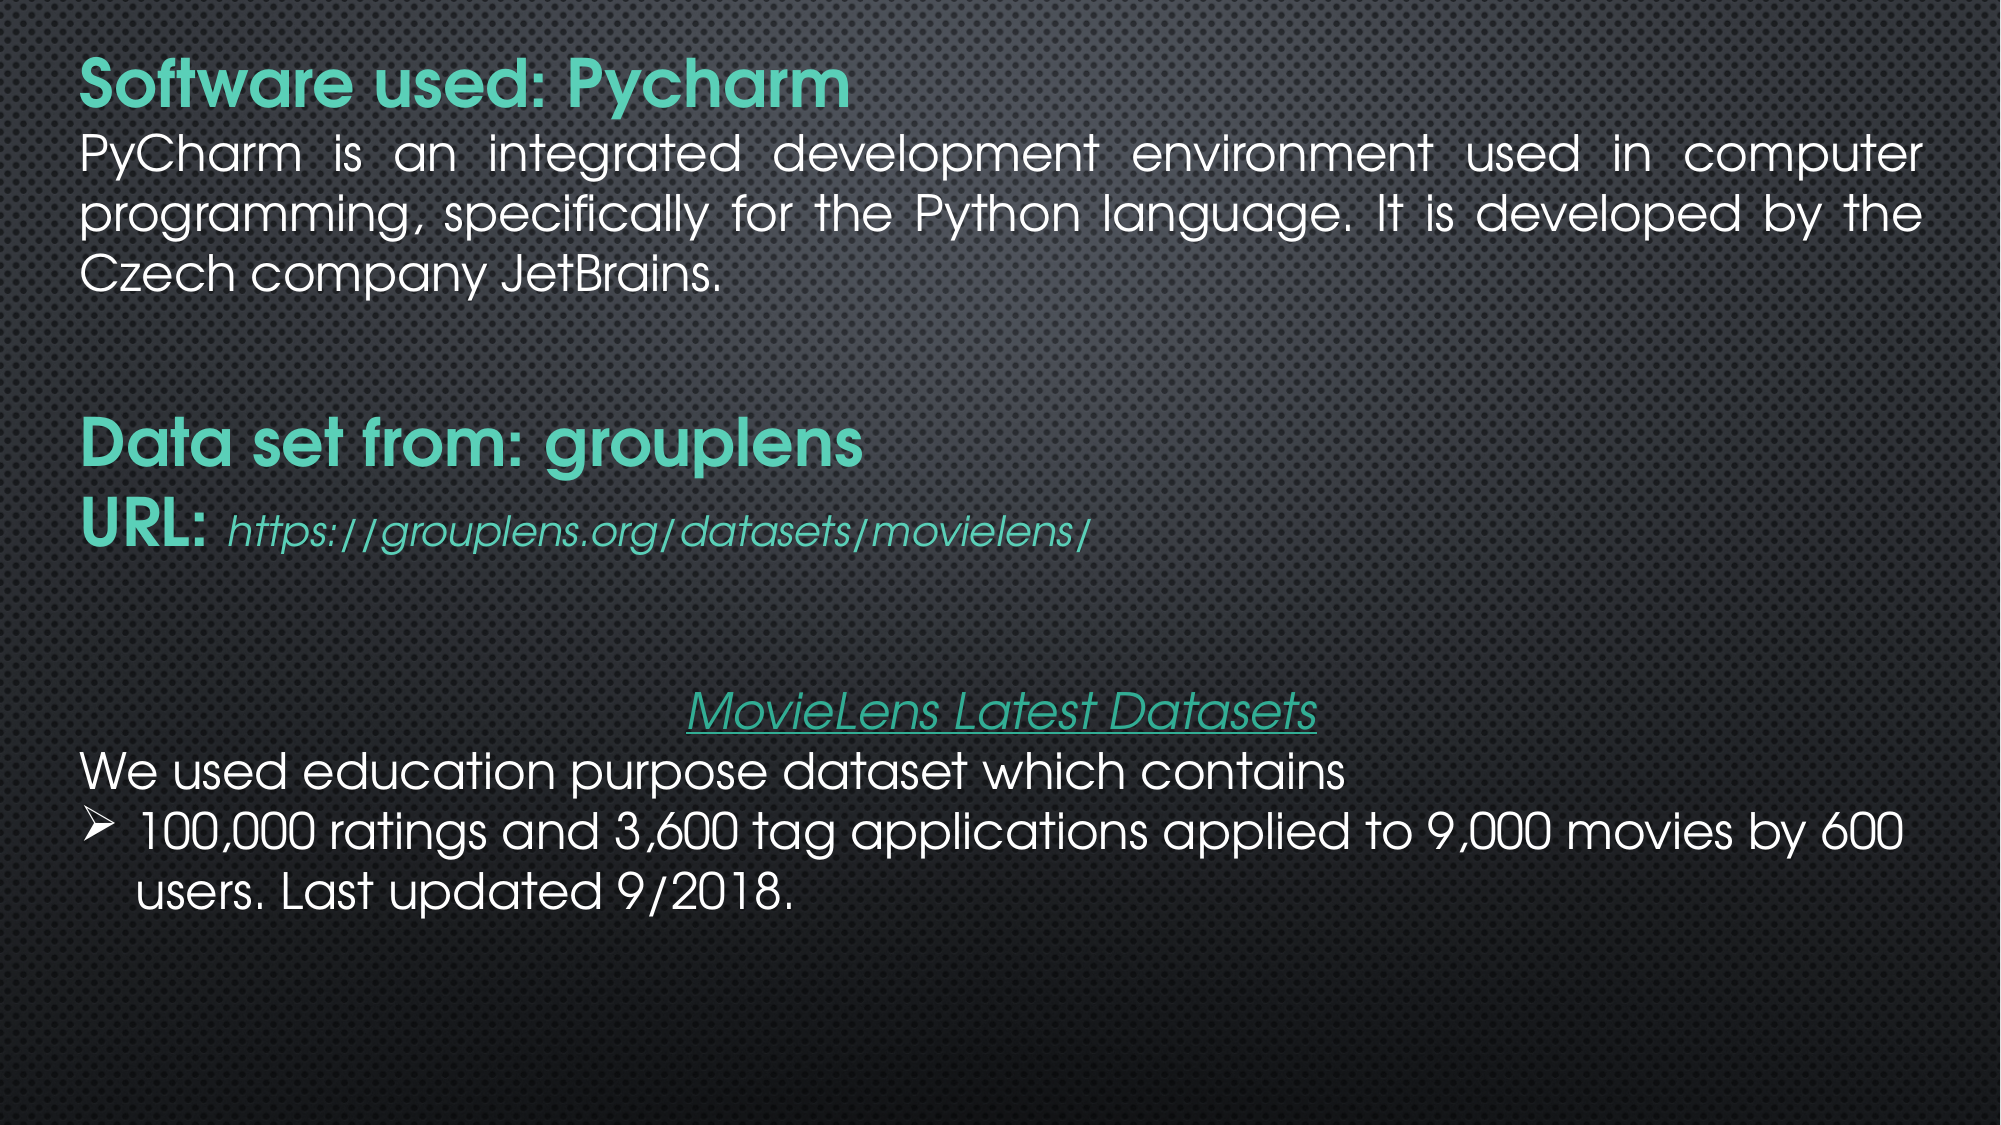

Software used: Pycharm
PyCharm is an integrated development environment used in computer programming, specifically for the Python language. It is developed by the Czech company JetBrains.

Data set from: grouplens
URL: https://grouplens.org/datasets/movielens/

MovieLens Latest Datasets
We used education purpose dataset which contains
100,000 ratings and 3,600 tag applications applied to 9,000 movies by 600 users. Last updated 9/2018.